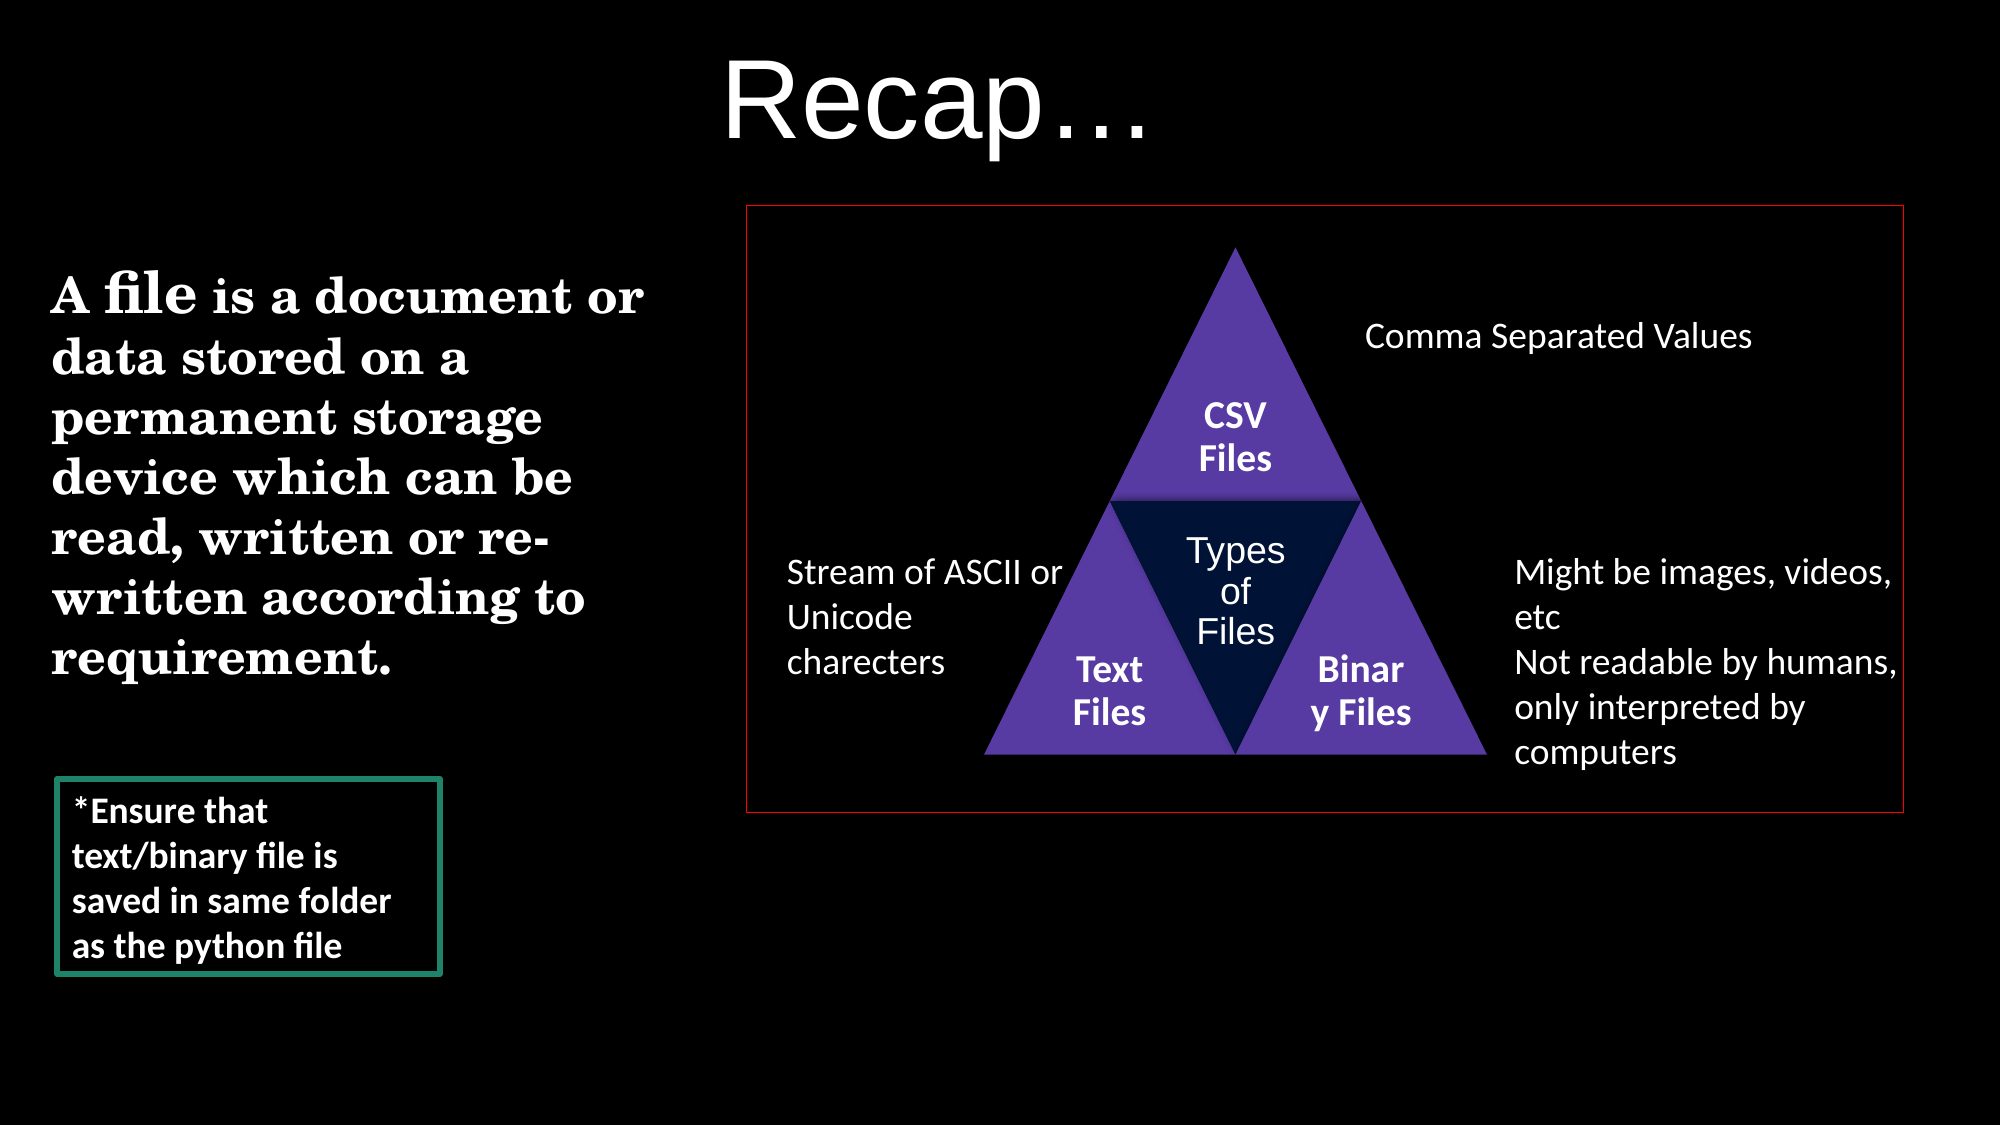

Recap…

A file is a document or data stored on a permanent storage device which can be read, written or re-written according to requirement.
CSV Files
Text Files

Types of Files
Binary Files
Comma Separated Values
Stream of ASCII or Unicode charecters
Might be images, videos, etc
Not readable by humans,
only interpreted by computers
*Ensure that text/binary file is saved in same folder as the python file